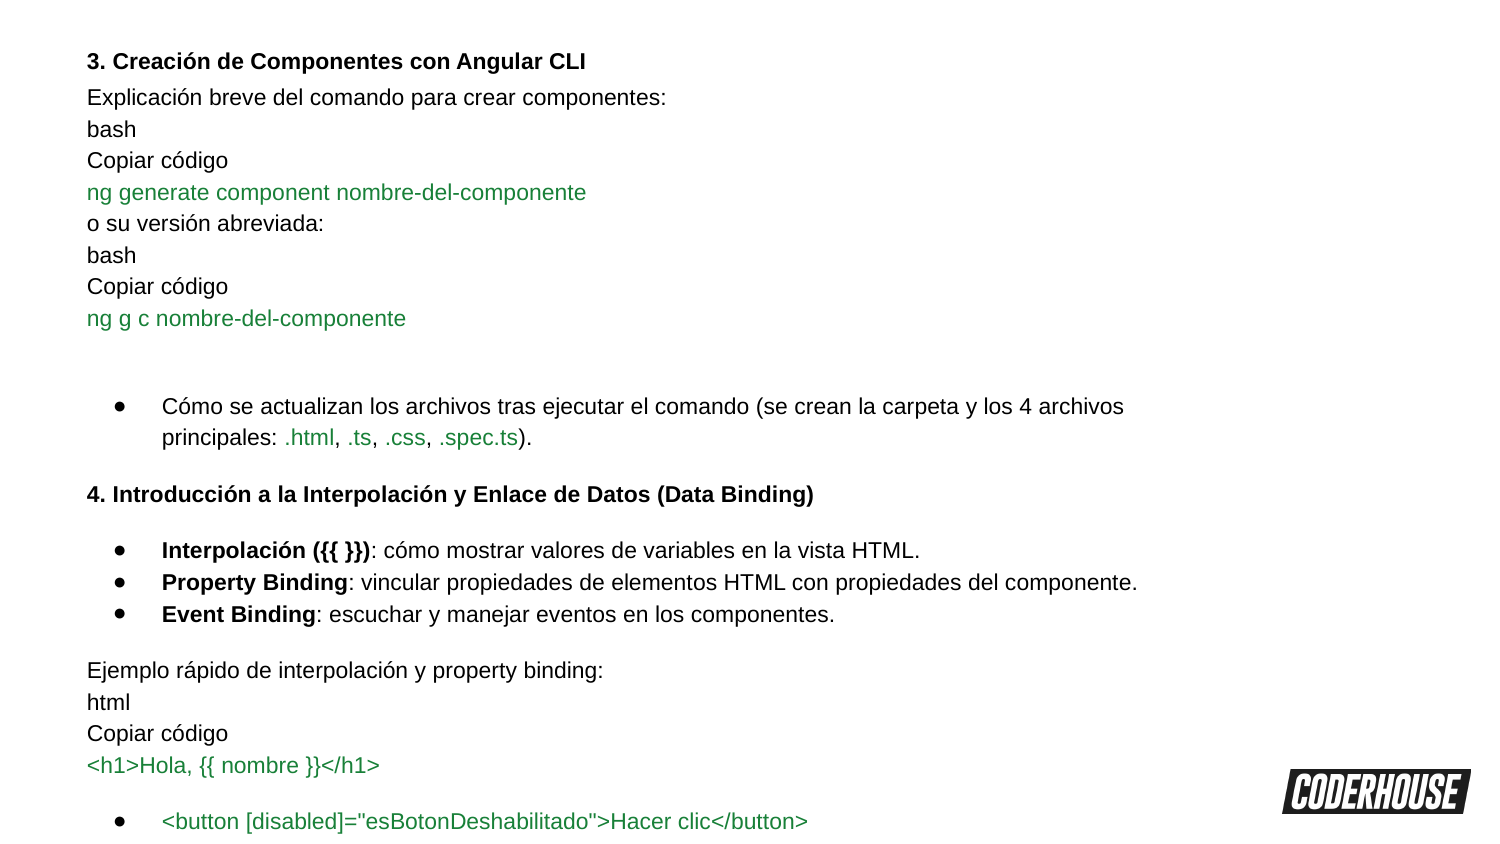

3. Creación de Componentes con Angular CLI
Explicación breve del comando para crear componentes:
bash
Copiar código
ng generate component nombre-del-componente
o su versión abreviada:
bash
Copiar código
ng g c nombre-del-componente

Cómo se actualizan los archivos tras ejecutar el comando (se crean la carpeta y los 4 archivos principales: .html, .ts, .css, .spec.ts).
4. Introducción a la Interpolación y Enlace de Datos (Data Binding)
Interpolación ({{ }}): cómo mostrar valores de variables en la vista HTML.
Property Binding: vincular propiedades de elementos HTML con propiedades del componente.
Event Binding: escuchar y manejar eventos en los componentes.
Ejemplo rápido de interpolación y property binding:
html
Copiar código
<h1>Hola, {{ nombre }}</h1>
<button [disabled]="esBotonDeshabilitado">Hacer clic</button>